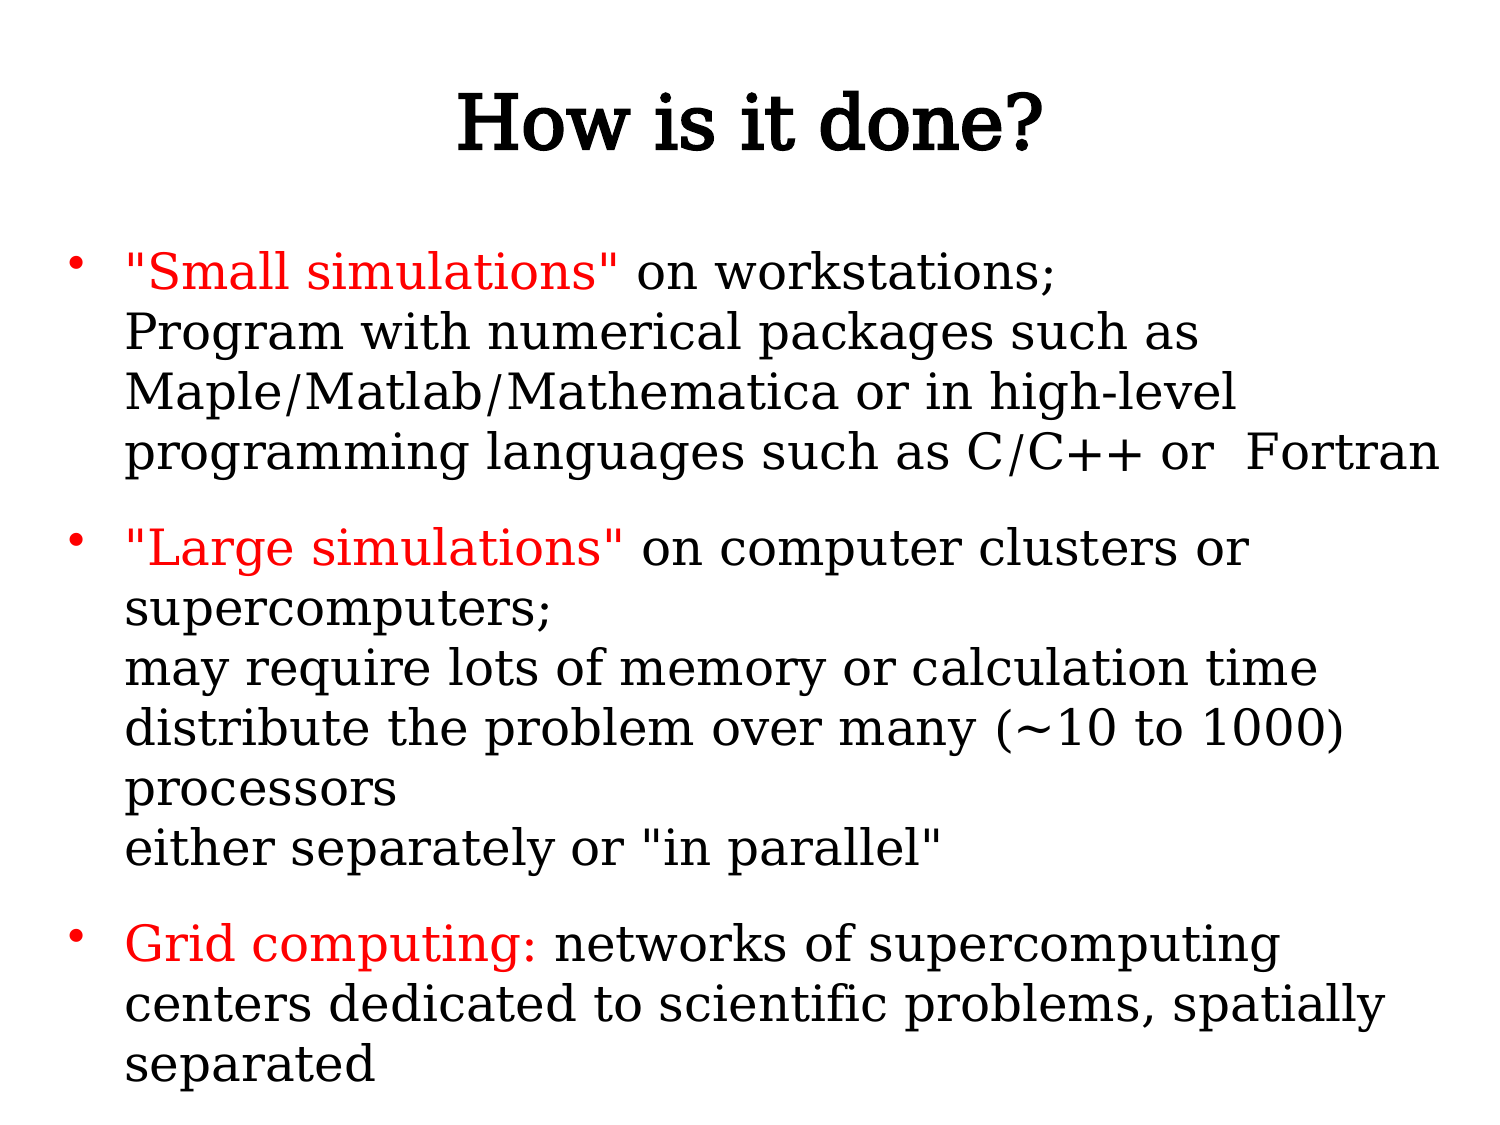

How is it done?
"Small simulations" on workstations;
Program with numerical packages such as Maple/Matlab/Mathematica or in high-level programming languages such as C/C++ or  Fortran

"Large simulations" on computer clusters or supercomputers;
may require lots of memory or calculation time
distribute the problem over many (~10 to 1000) processors
either separately or "in parallel"

Grid computing: networks of supercomputing centers dedicated to scientific problems, spatially separated